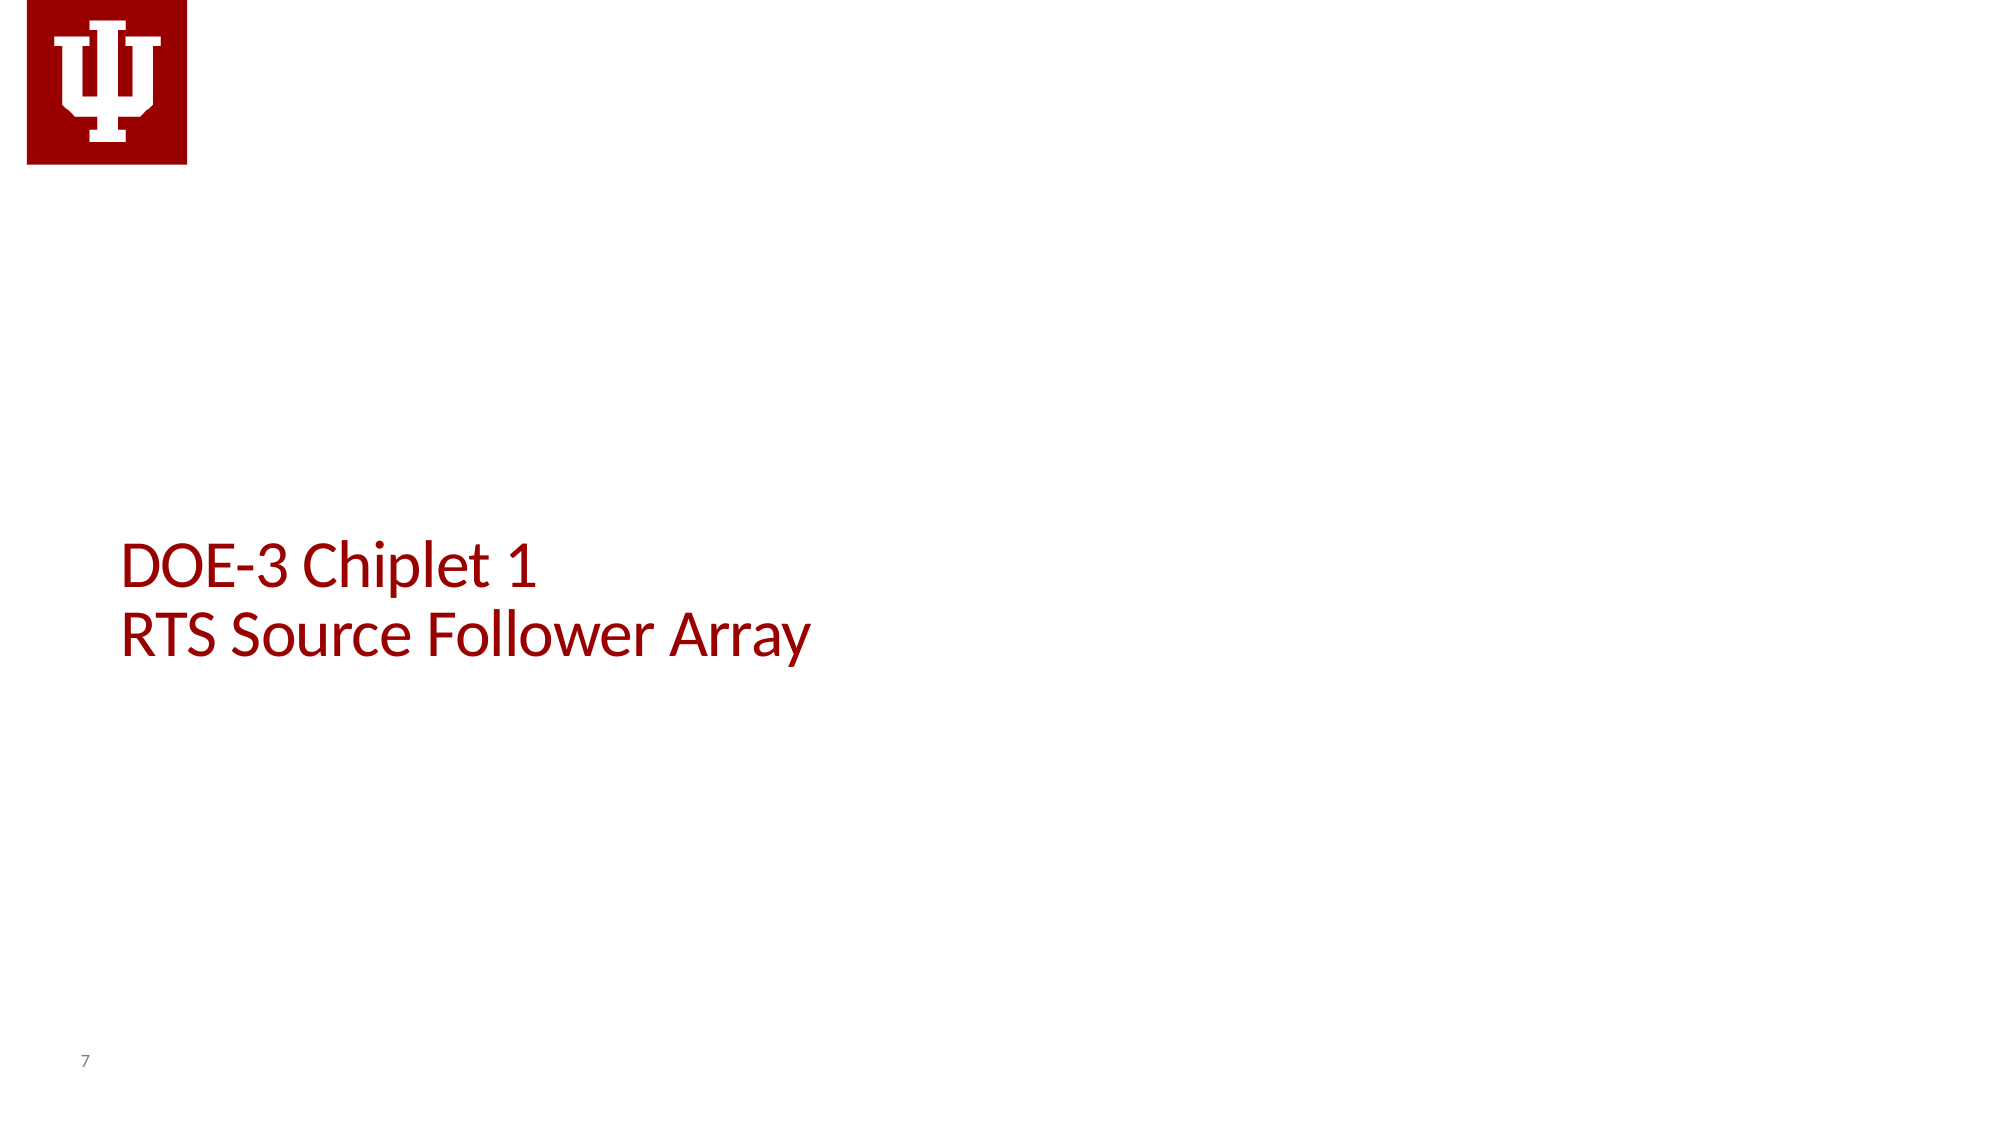

# DOE-3 Chiplet 1 RTS Source Follower Array

7
UNCLASSIFIED//FOUO